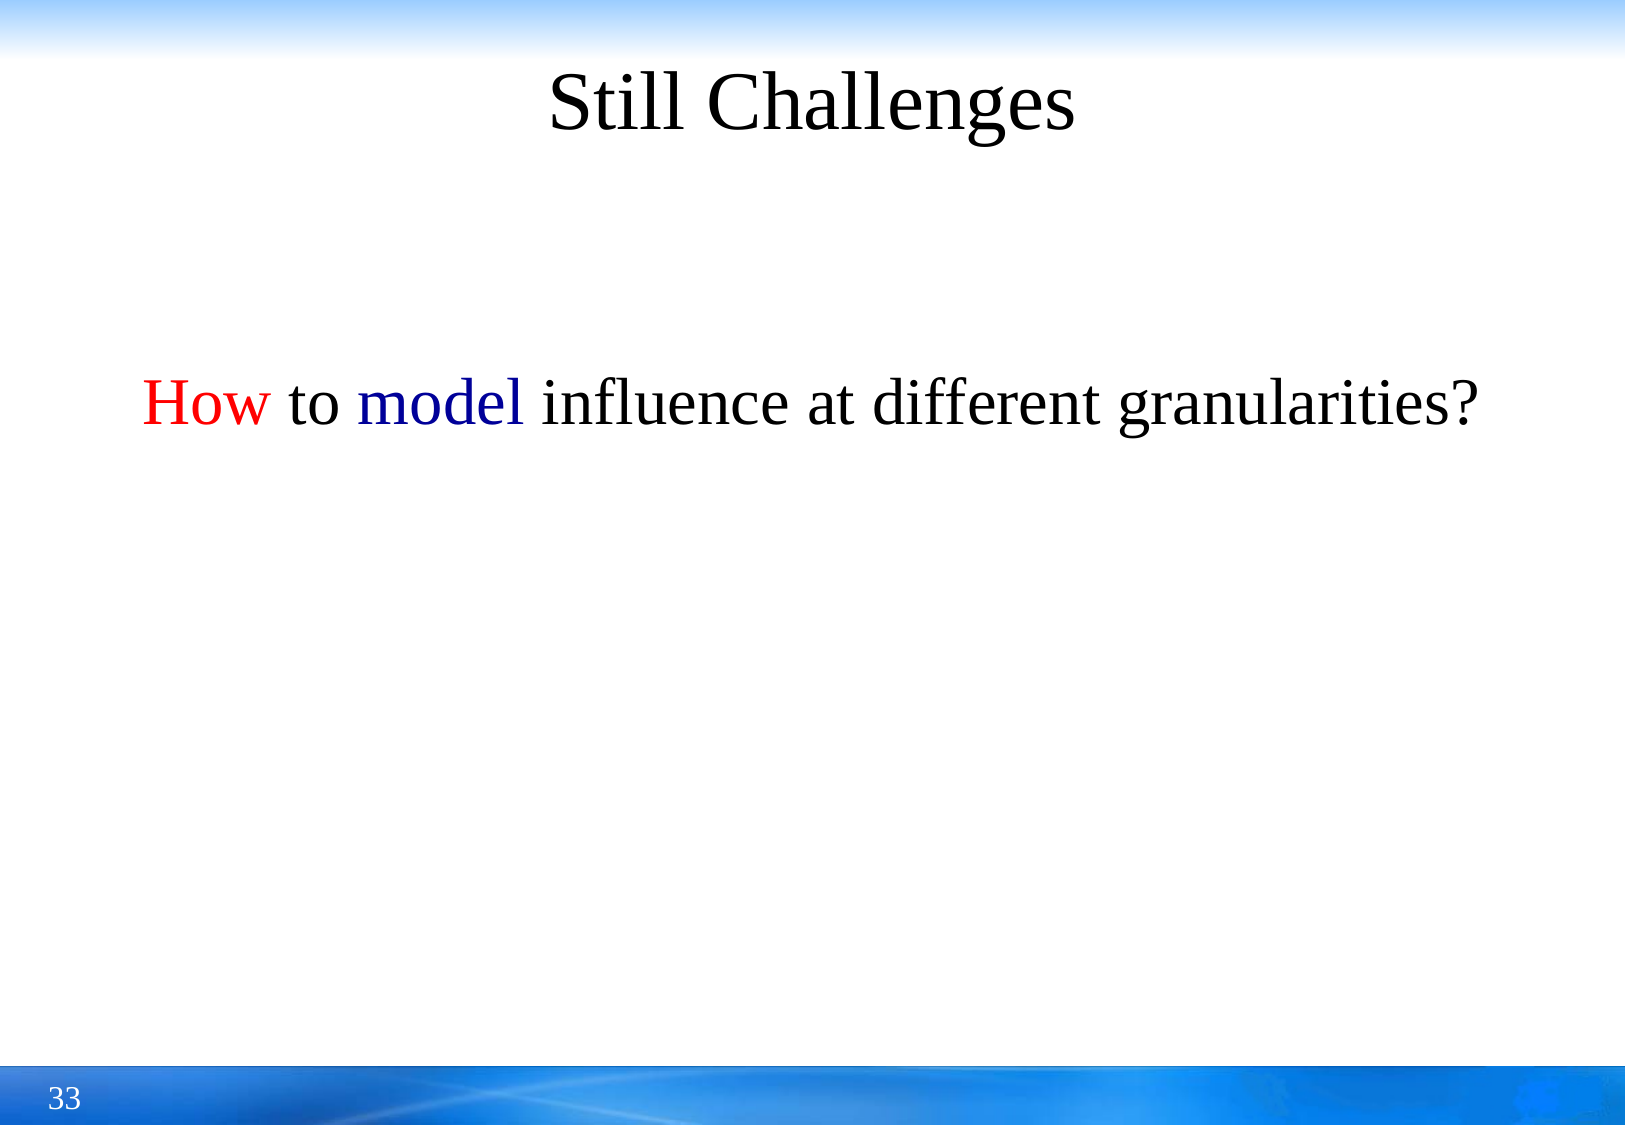

# Still Challenges
How to model influence at different granularities?